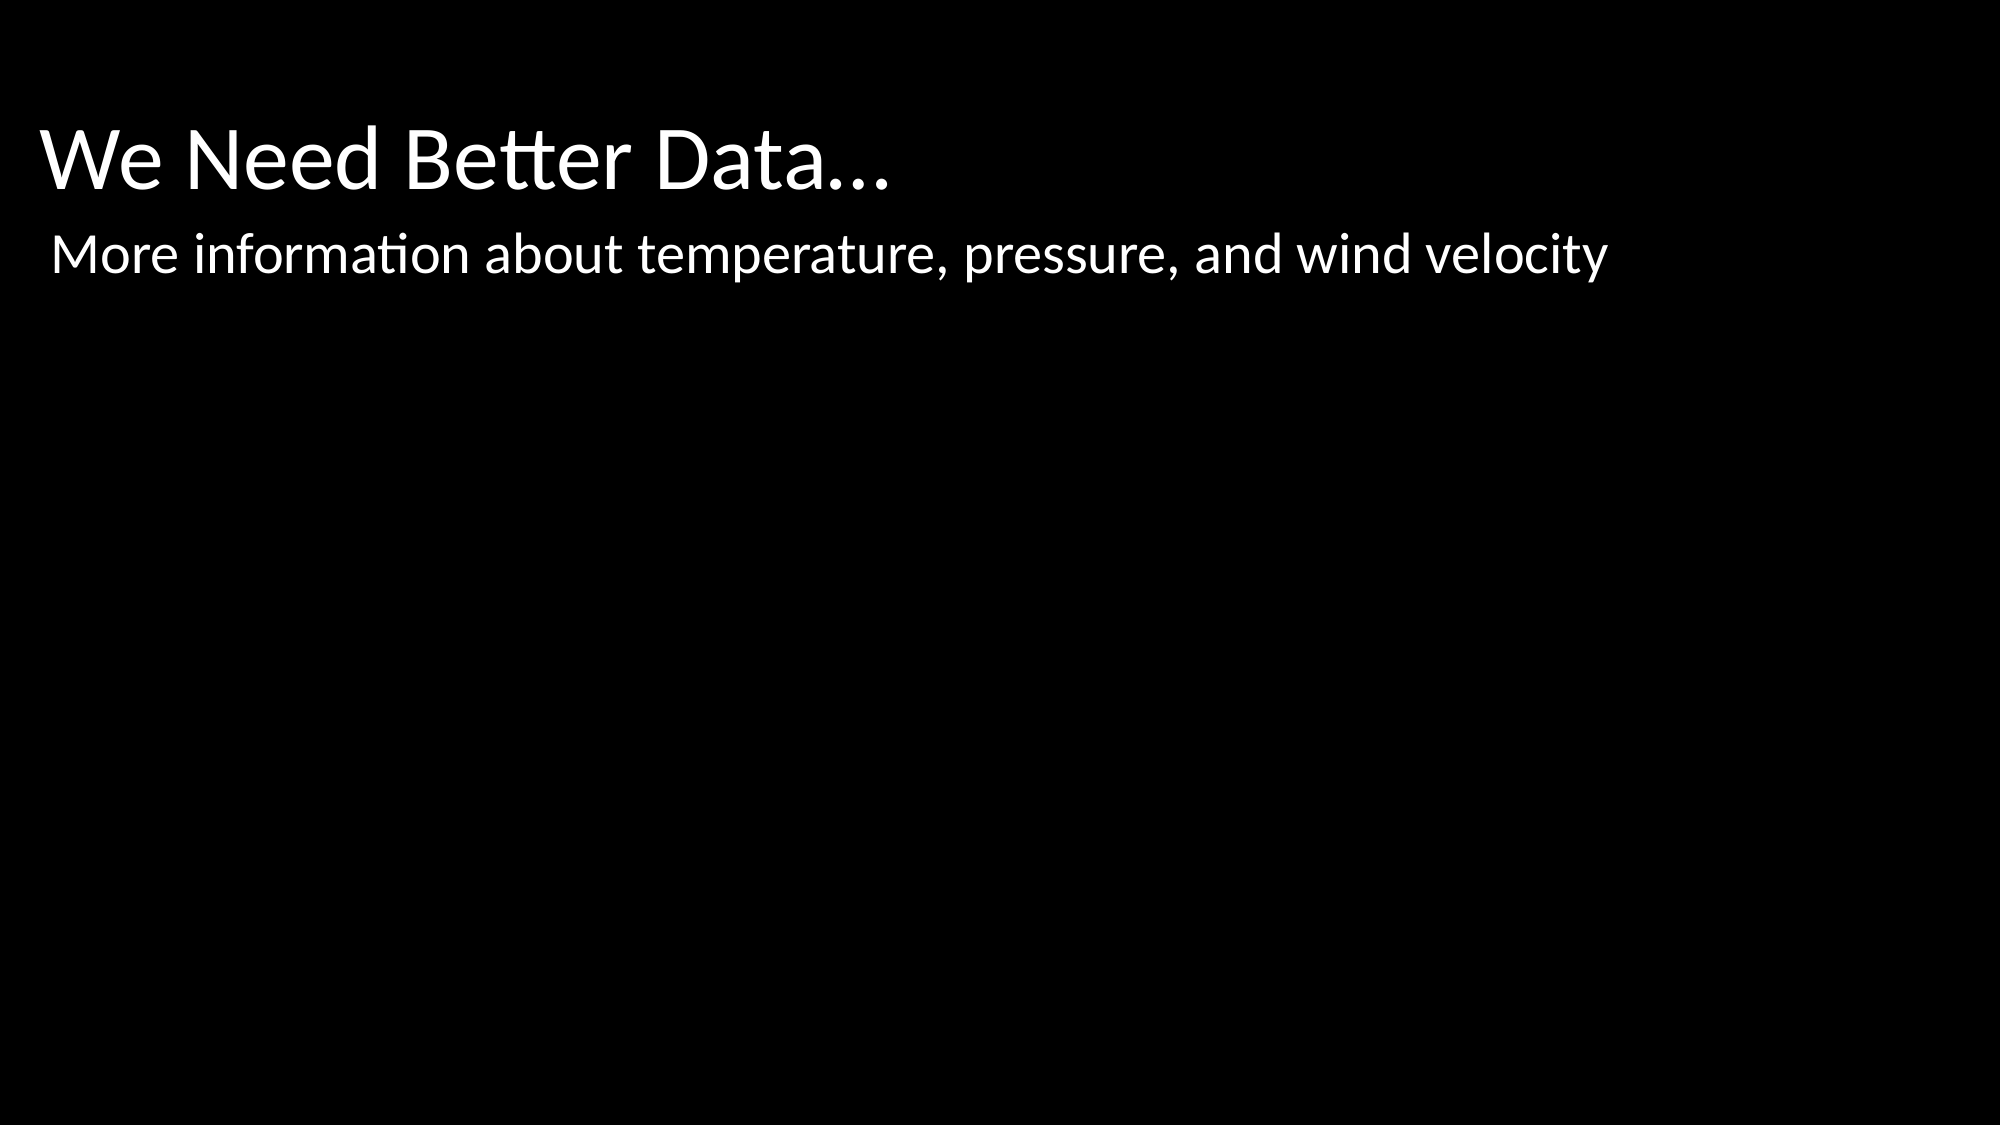

# We Need Better Data…
More information about temperature, pressure, and wind velocity